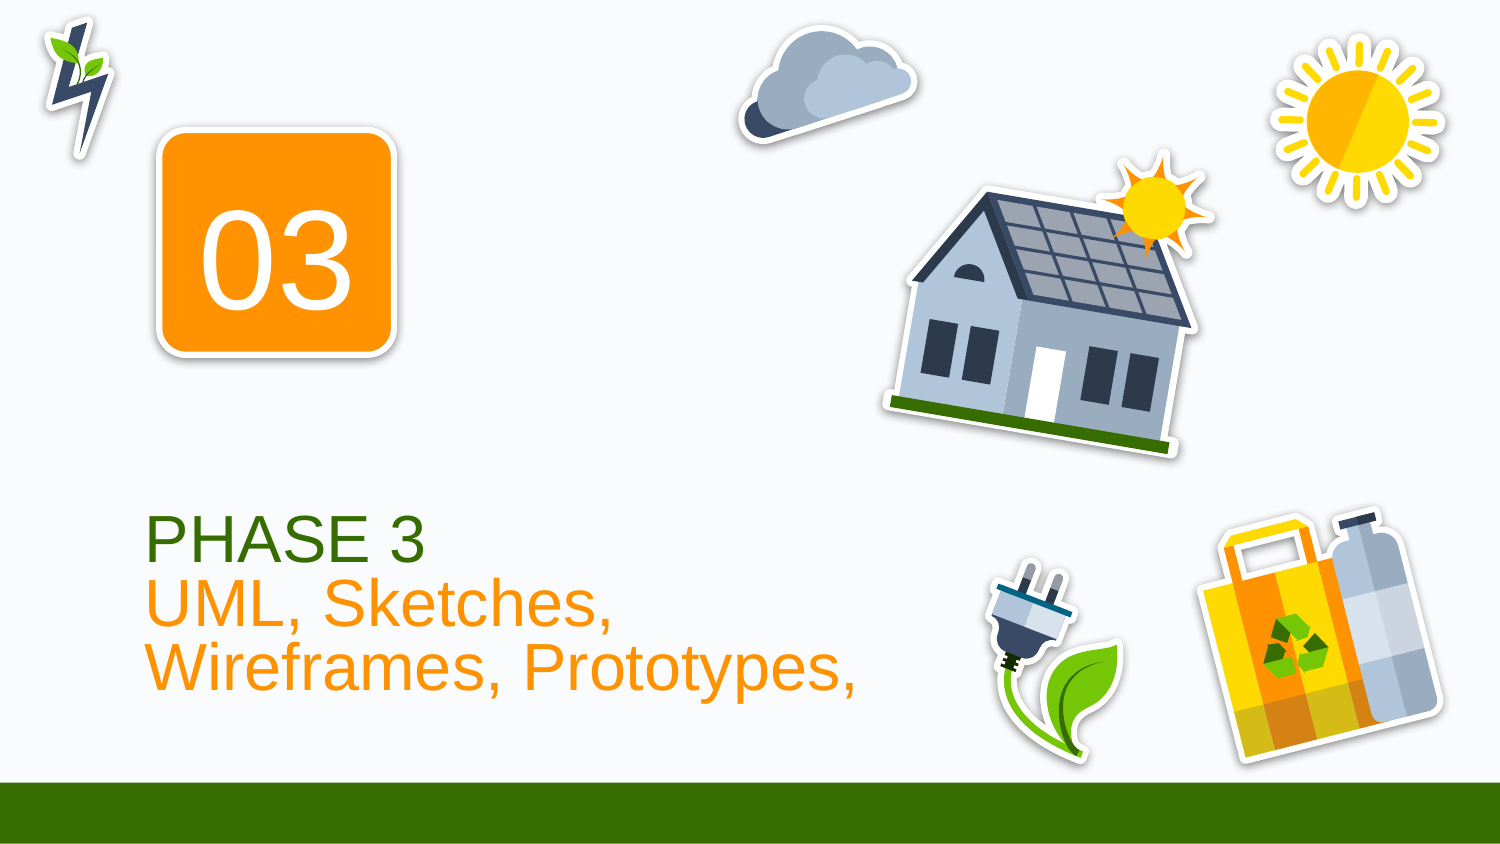

03

# PHASE 3 UML, Sketches, Wireframes, Prototypes,